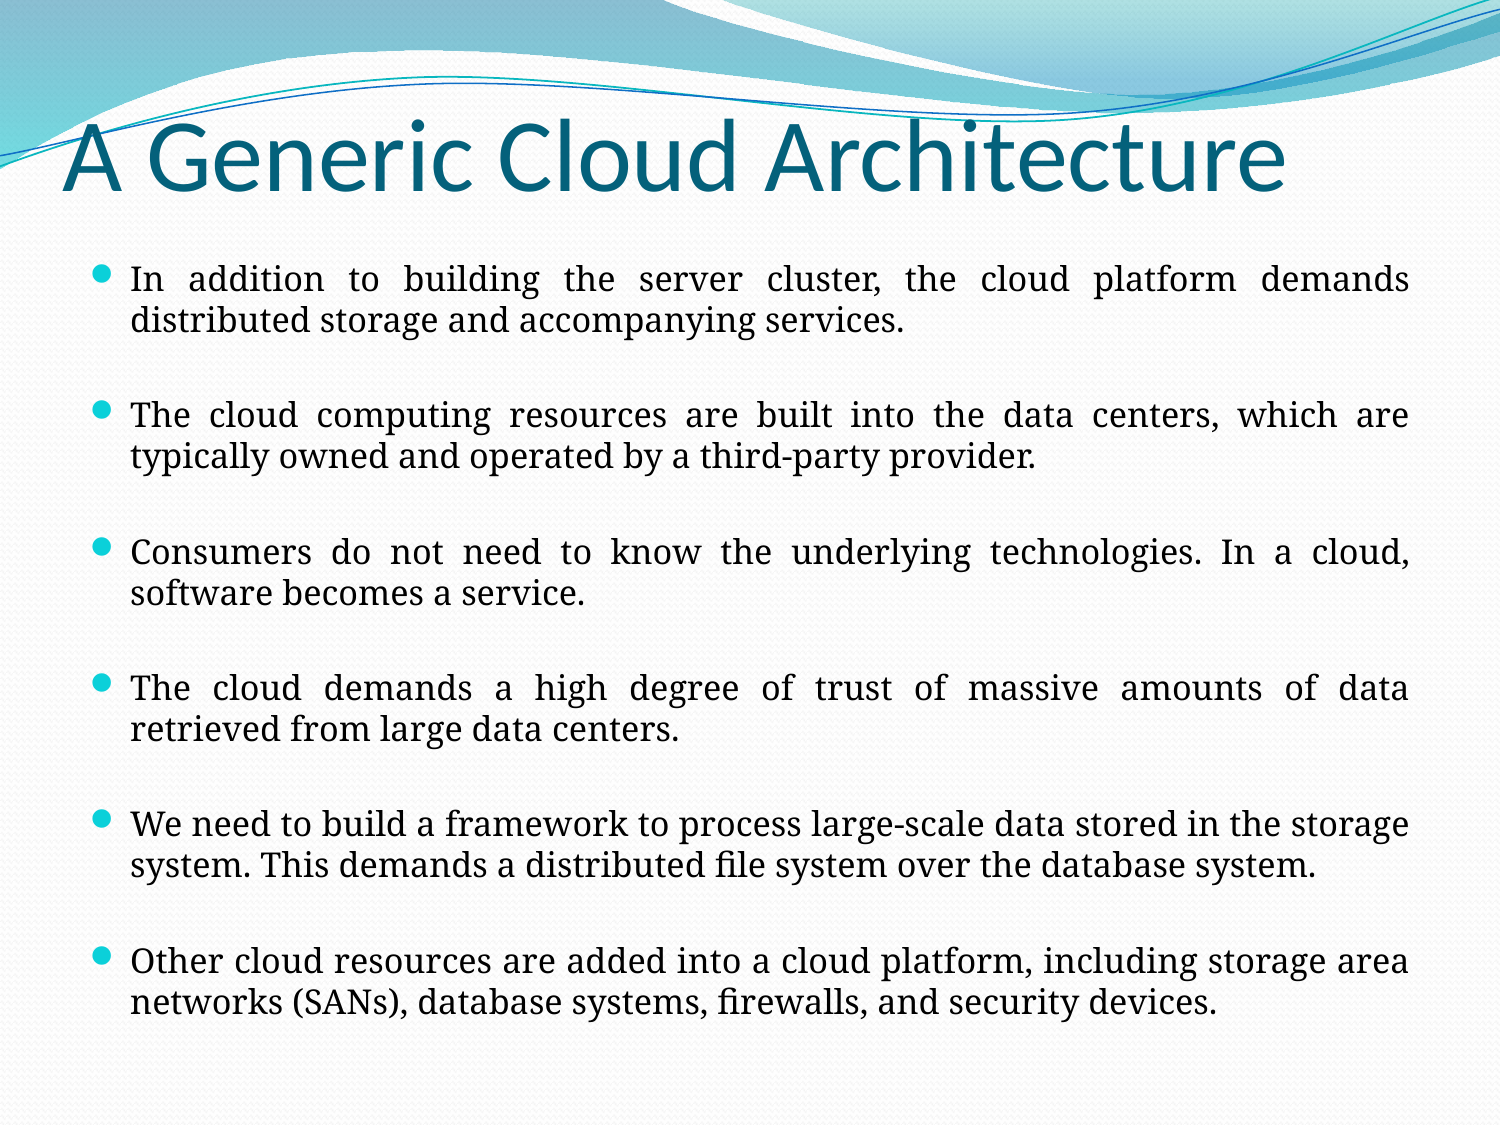

# A Generic Cloud Architecture
In addition to building the server cluster, the cloud platform demands distributed storage and accompanying services.

The cloud computing resources are built into the data centers, which are typically owned and operated by a third-party provider.

Consumers do not need to know the underlying technologies. In a cloud, software becomes a service.

The cloud demands a high degree of trust of massive amounts of data retrieved from large data centers.

We need to build a framework to process large-scale data stored in the storage system. This demands a distributed file system over the database system.

Other cloud resources are added into a cloud platform, including storage area networks (SANs), database systems, firewalls, and security devices.